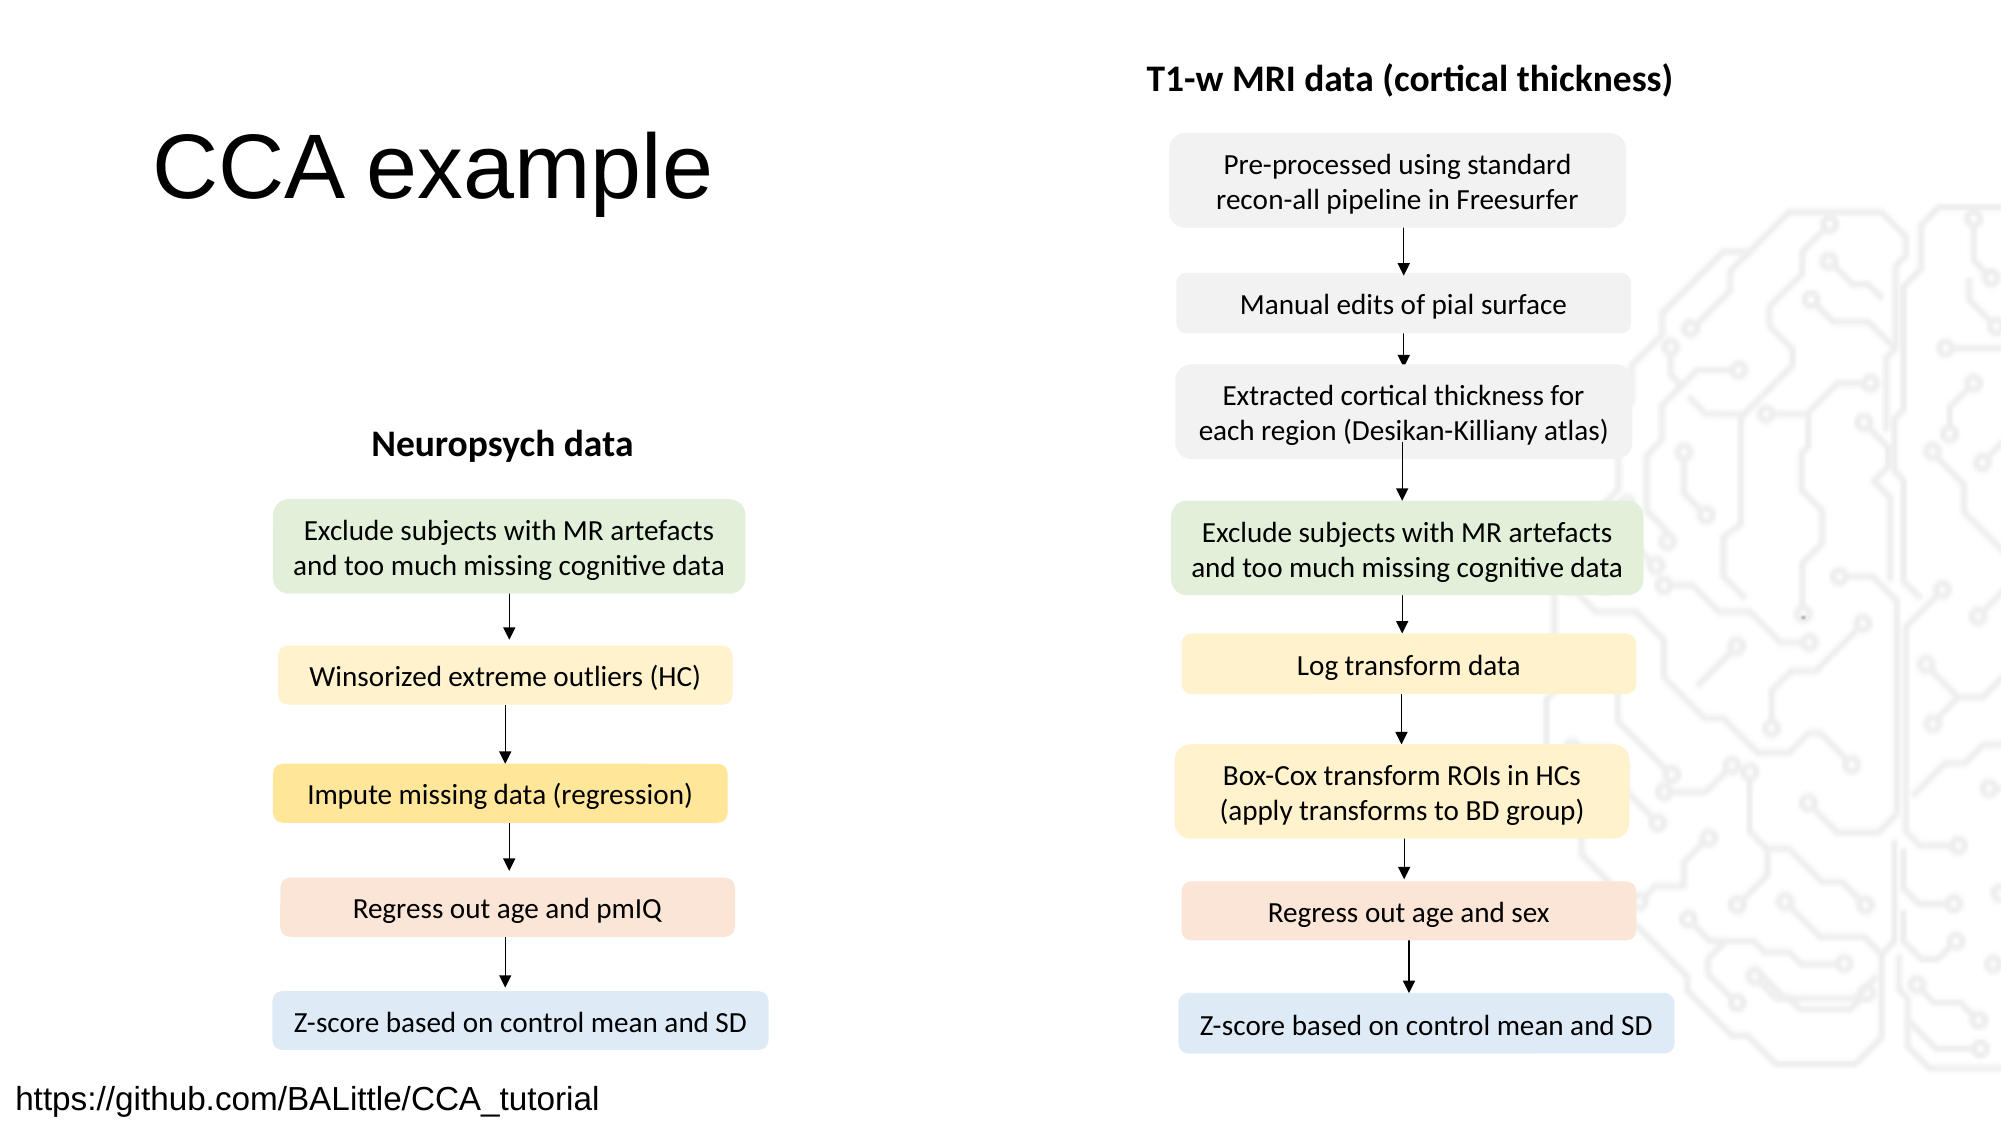

T1-w MRI data (cortical thickness)
# CCA example
Pre-processed using standard recon-all pipeline in Freesurfer
Manual edits of pial surface

Extracted cortical thickness for each region (Desikan-Killiany atlas)
Neuropsych data
Exclude subjects with MR artefacts and too much missing cognitive data
Exclude subjects with MR artefacts and too much missing cognitive data
Log transform data
Winsorized extreme outliers (HC)
Box-Cox transform ROIs in HCs (apply transforms to BD group)
Impute missing data (regression)
Regress out age and pmIQ
Regress out age and sex
Z-score based on control mean and SD
Z-score based on control mean and SD
https://github.com/BALittle/CCA_tutorial